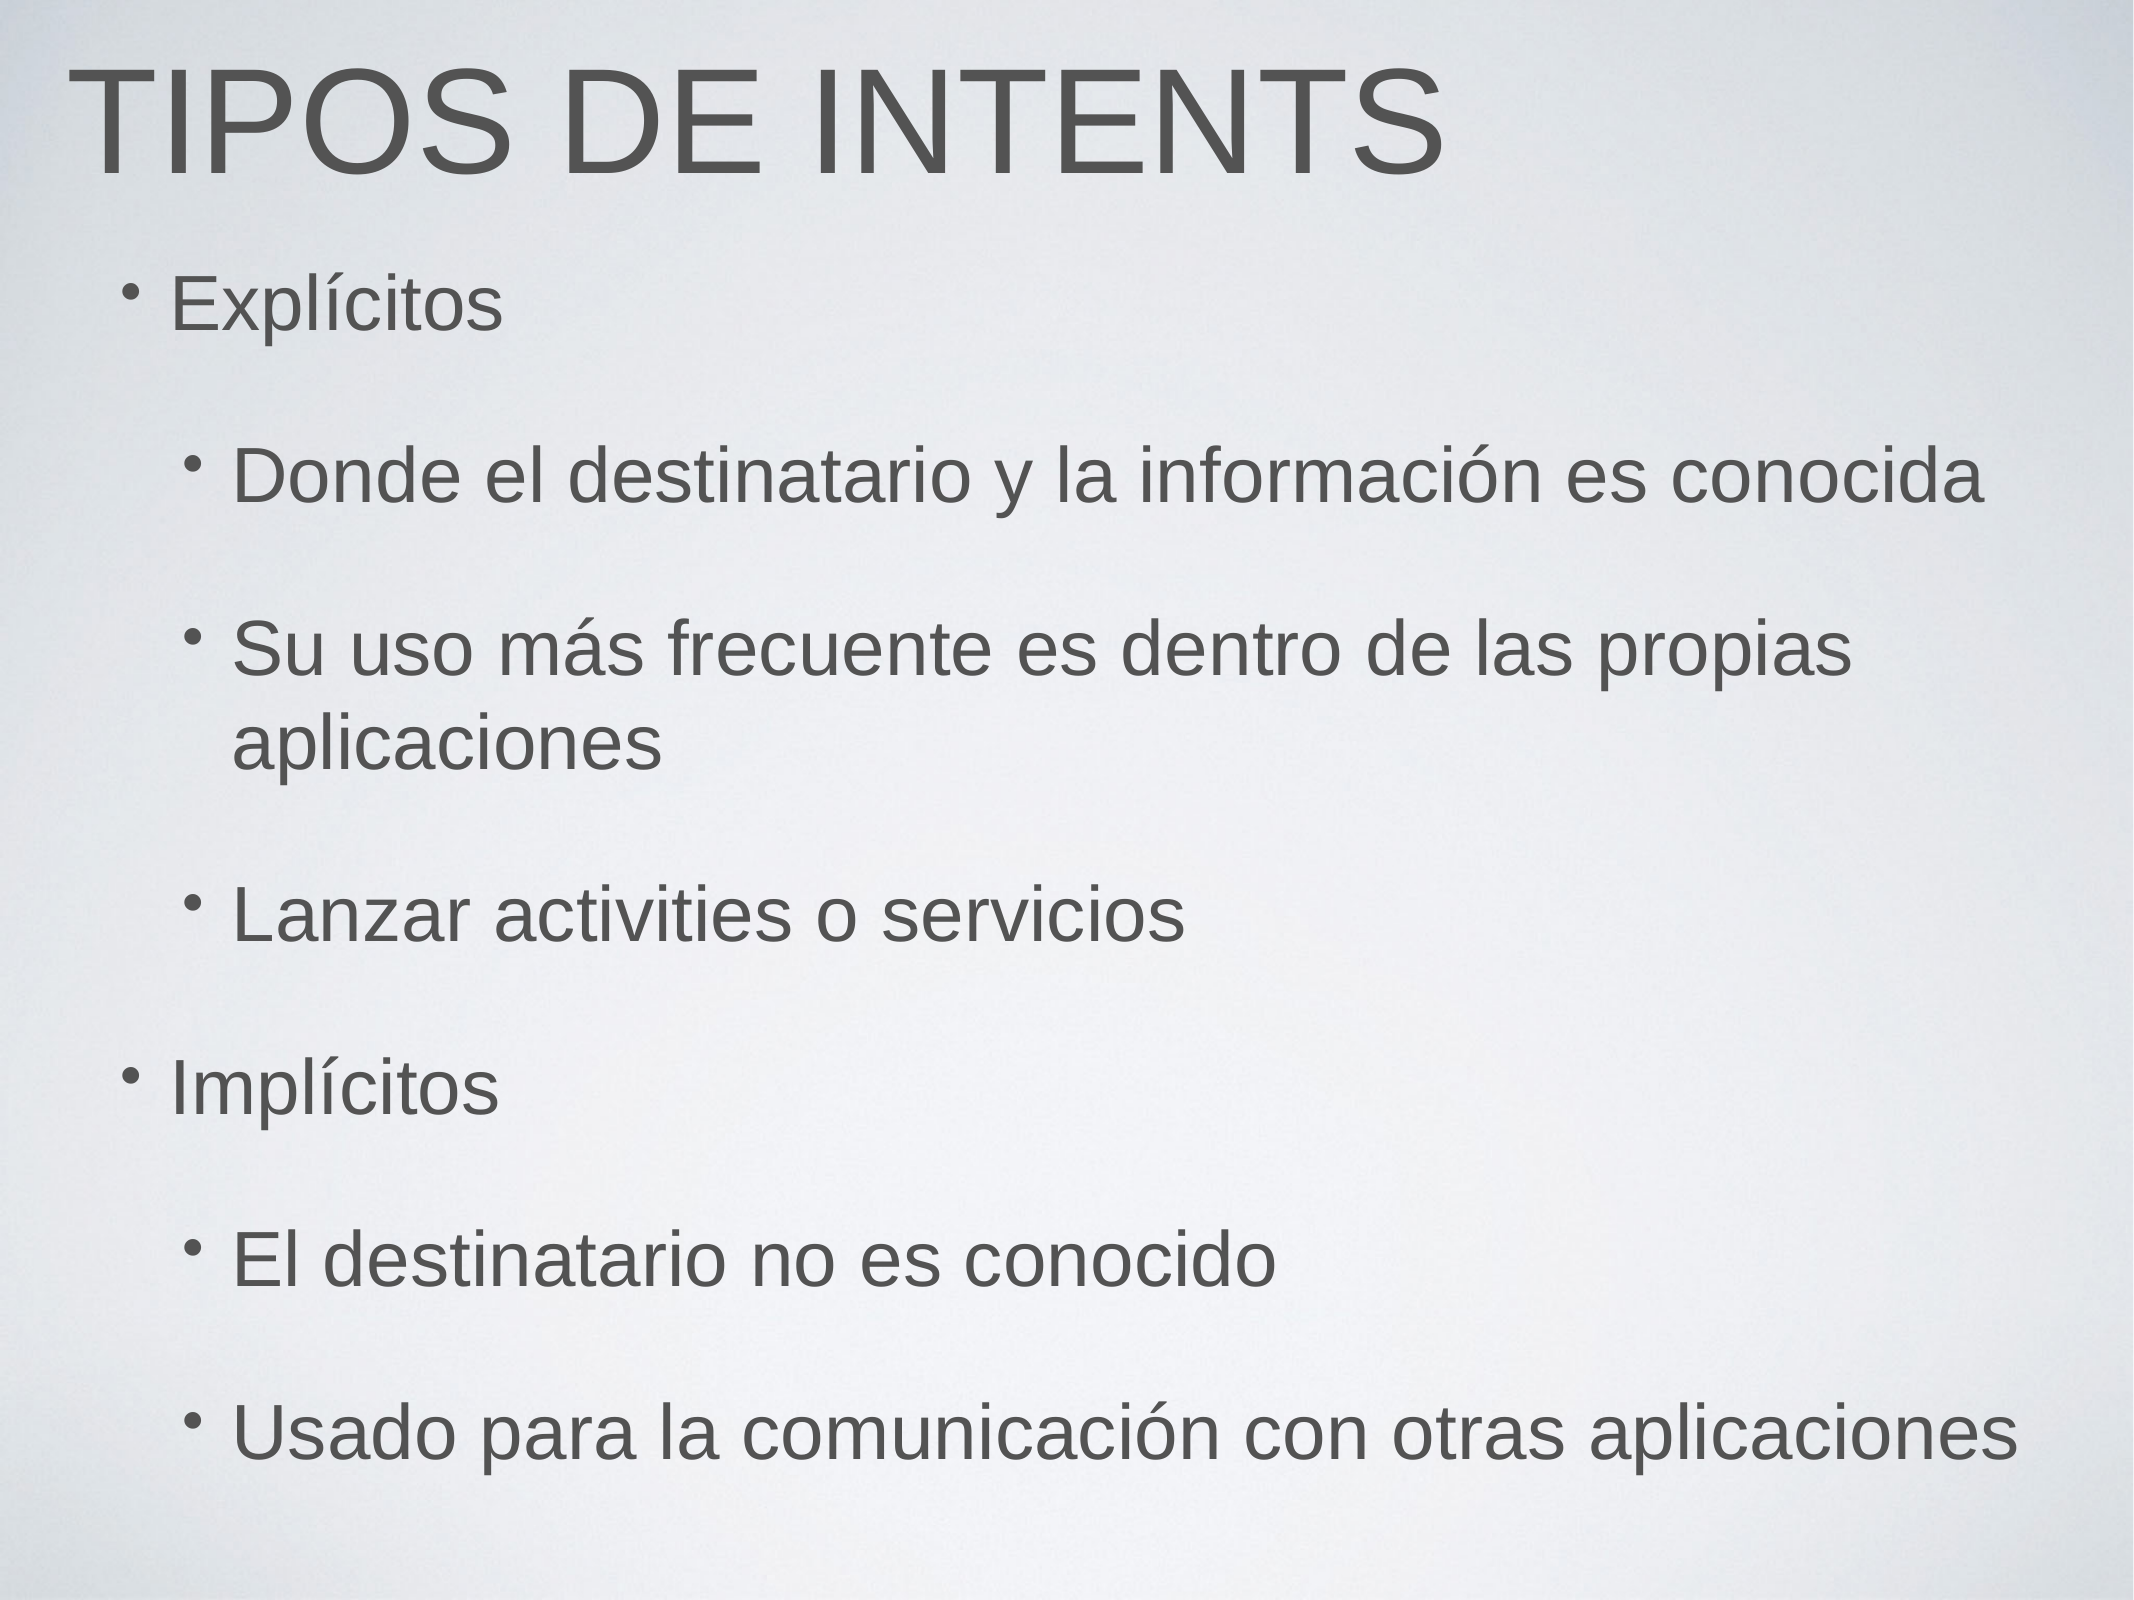

# Tipos de intents
Explícitos
Donde el destinatario y la información es conocida
Su uso más frecuente es dentro de las propias aplicaciones
Lanzar activities o servicios
Implícitos
El destinatario no es conocido
Usado para la comunicación con otras aplicaciones